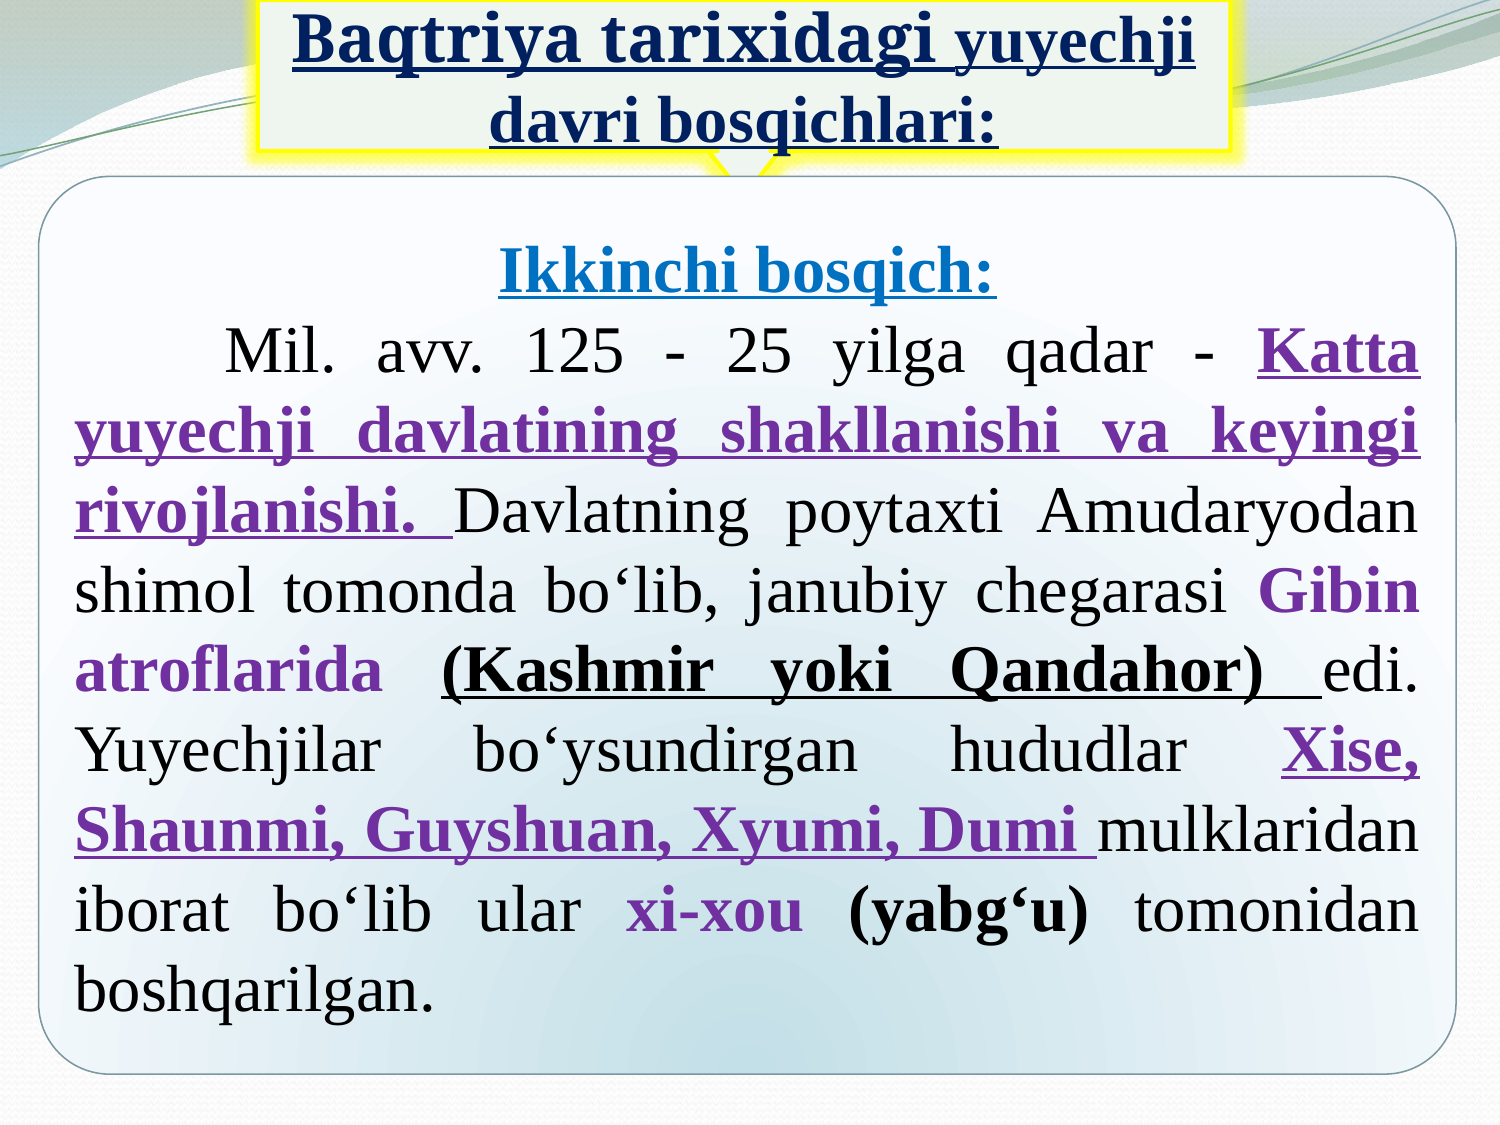

Baqtriya tarixidagi yuyechji davri bosqichlari:
Ikkinchi bosqich:
	Mil. avv. 125 - 25 yilga qadar - Katta yuyechji davlatining shakllanishi va keyingi rivojlanishi. Davlatning poytaxti Amudaryodan shimol tomonda bo‘lib, janubiy chegarasi Gibin atroflarida (Kashmir yoki Qandahor) edi. Yuyechjilar bo‘ysundirgan hududlar Xise, Shaunmi, Guyshuan, Xyumi, Dumi mulklaridan iborat bo‘lib ular xi-xou (yabg‘u) tomonidan boshqarilgan.